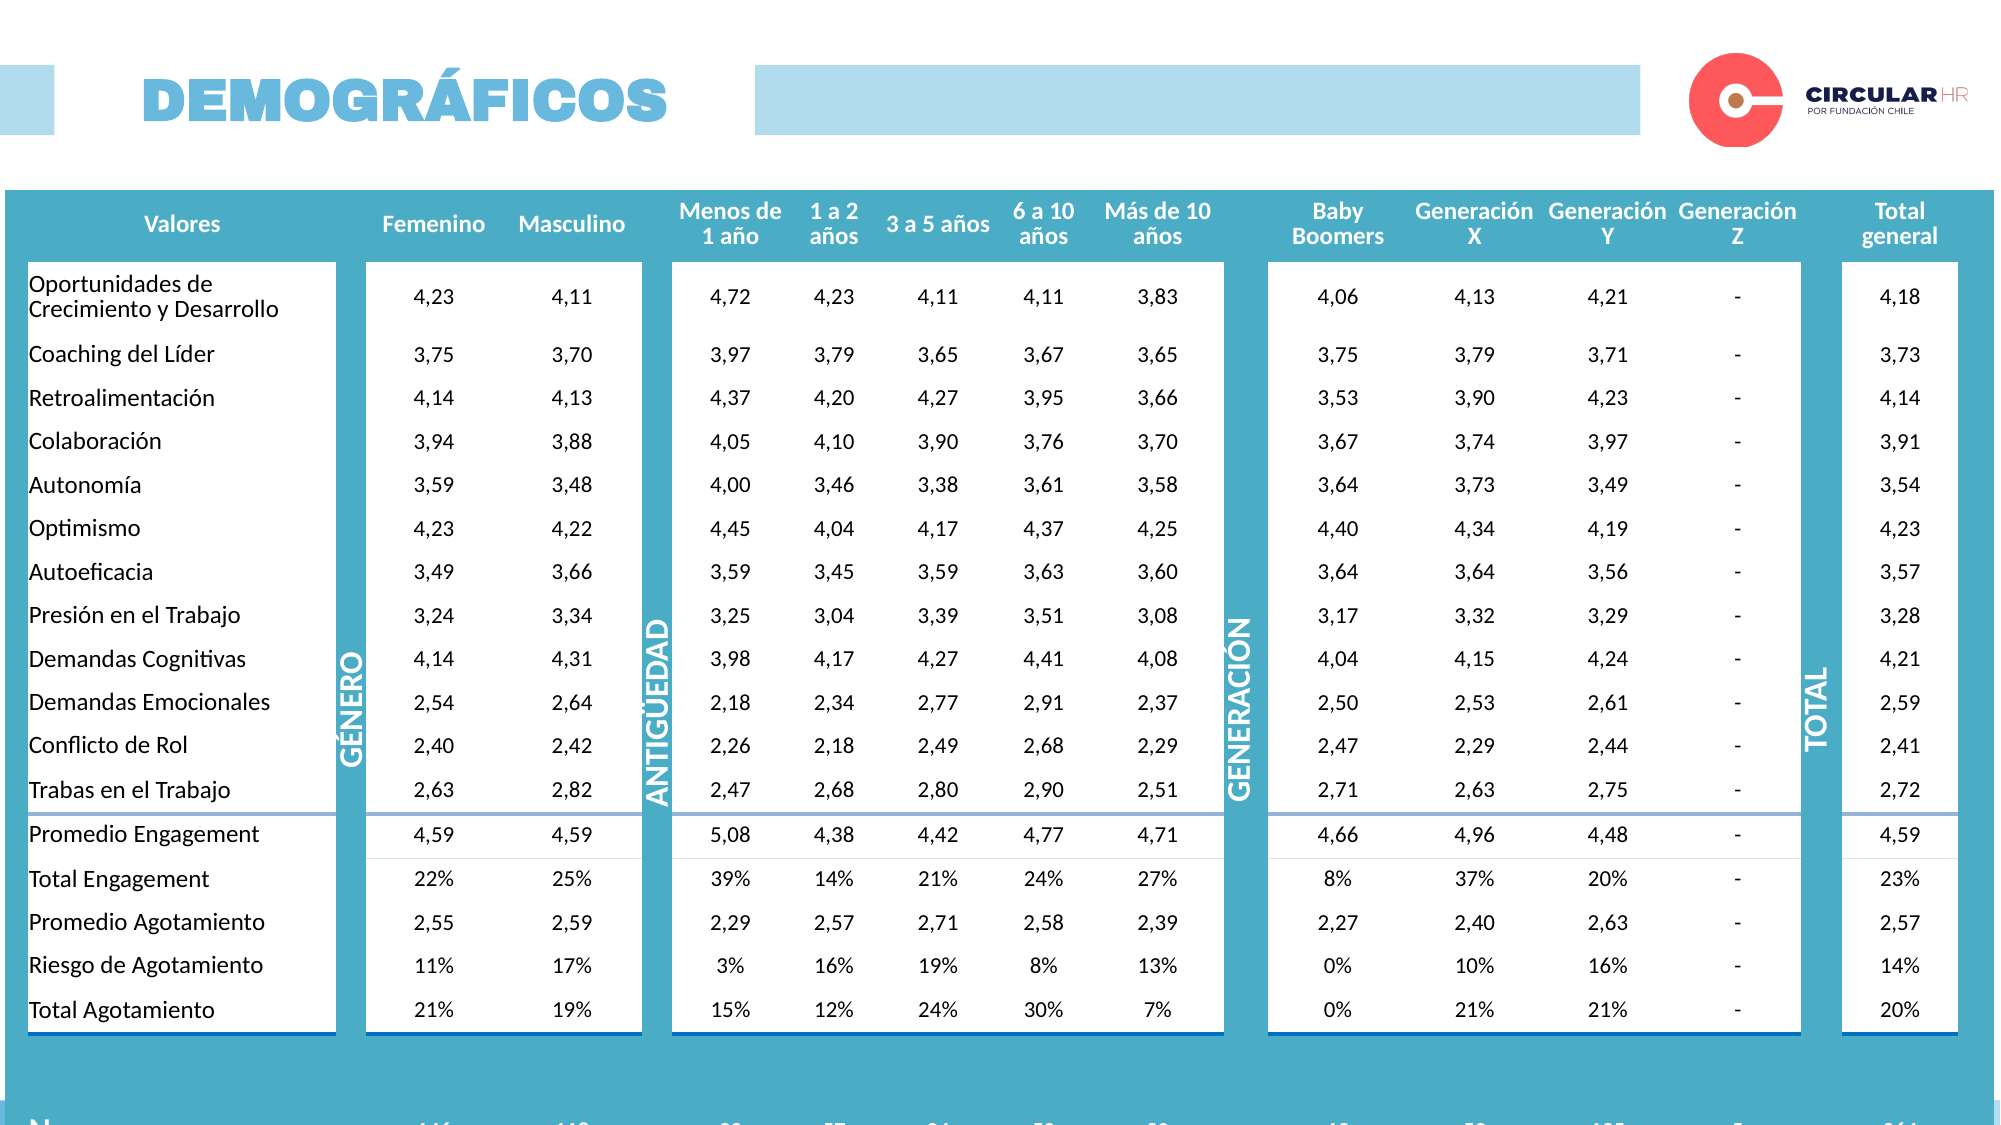

DEMOGRÁFICOS
|  | Valores | GÉNERO | Femenino | Masculino | ANTIGÜEDAD | Menos de 1 año | 1 a 2 años | 3 a 5 años | 6 a 10 años | Más de 10 años | GENERACIÓN | Baby Boomers | Generación X | Generación Y | Generación Z | TOTAL | Total general |  |
| --- | --- | --- | --- | --- | --- | --- | --- | --- | --- | --- | --- | --- | --- | --- | --- | --- | --- | --- |
|  | Oportunidades de Crecimiento y Desarrollo |  | 4,23 | 4,11 |  | 4,72 | 4,23 | 4,11 | 4,11 | 3,83 |  | 4,06 | 4,13 | 4,21 | - |  | 4,18 |  |
|  | Coaching del Líder |  | 3,75 | 3,70 |  | 3,97 | 3,79 | 3,65 | 3,67 | 3,65 |  | 3,75 | 3,79 | 3,71 | - |  | 3,73 |  |
|  | Retroalimentación |  | 4,14 | 4,13 |  | 4,37 | 4,20 | 4,27 | 3,95 | 3,66 |  | 3,53 | 3,90 | 4,23 | - |  | 4,14 |  |
|  | Colaboración |  | 3,94 | 3,88 |  | 4,05 | 4,10 | 3,90 | 3,76 | 3,70 |  | 3,67 | 3,74 | 3,97 | - |  | 3,91 |  |
|  | Autonomía |  | 3,59 | 3,48 |  | 4,00 | 3,46 | 3,38 | 3,61 | 3,58 |  | 3,64 | 3,73 | 3,49 | - |  | 3,54 |  |
|  | Optimismo |  | 4,23 | 4,22 |  | 4,45 | 4,04 | 4,17 | 4,37 | 4,25 |  | 4,40 | 4,34 | 4,19 | - |  | 4,23 |  |
|  | Autoeficacia |  | 3,49 | 3,66 |  | 3,59 | 3,45 | 3,59 | 3,63 | 3,60 |  | 3,64 | 3,64 | 3,56 | - |  | 3,57 |  |
|  | Presión en el Trabajo |  | 3,24 | 3,34 |  | 3,25 | 3,04 | 3,39 | 3,51 | 3,08 |  | 3,17 | 3,32 | 3,29 | - |  | 3,28 |  |
|  | Demandas Cognitivas |  | 4,14 | 4,31 |  | 3,98 | 4,17 | 4,27 | 4,41 | 4,08 |  | 4,04 | 4,15 | 4,24 | - |  | 4,21 |  |
|  | Demandas Emocionales |  | 2,54 | 2,64 |  | 2,18 | 2,34 | 2,77 | 2,91 | 2,37 |  | 2,50 | 2,53 | 2,61 | - |  | 2,59 |  |
|  | Conflicto de Rol |  | 2,40 | 2,42 |  | 2,26 | 2,18 | 2,49 | 2,68 | 2,29 |  | 2,47 | 2,29 | 2,44 | - |  | 2,41 |  |
|  | Trabas en el Trabajo |  | 2,63 | 2,82 |  | 2,47 | 2,68 | 2,80 | 2,90 | 2,51 |  | 2,71 | 2,63 | 2,75 | - |  | 2,72 |  |
|  | Promedio Engagement |  | 4,59 | 4,59 |  | 5,08 | 4,38 | 4,42 | 4,77 | 4,71 |  | 4,66 | 4,96 | 4,48 | - |  | 4,59 |  |
|  | Total Engagement |  | 22% | 25% |  | 39% | 14% | 21% | 24% | 27% |  | 8% | 37% | 20% | - |  | 23% |  |
|  | Promedio Agotamiento |  | 2,55 | 2,59 |  | 2,29 | 2,57 | 2,71 | 2,58 | 2,39 |  | 2,27 | 2,40 | 2,63 | - |  | 2,57 |  |
|  | Riesgo de Agotamiento |  | 11% | 17% |  | 3% | 16% | 19% | 8% | 13% |  | 0% | 10% | 16% | - |  | 14% |  |
|  | Total Agotamiento |  | 21% | 19% |  | 15% | 12% | 24% | 30% | 7% |  | 0% | 21% | 21% | - |  | 20% |  |
|  | N |  | 146 | 118 |  | 33 | 57 | 94 | 50 | 30 |  | 12 | 52 | 195 | 5 |  | 264 |  |